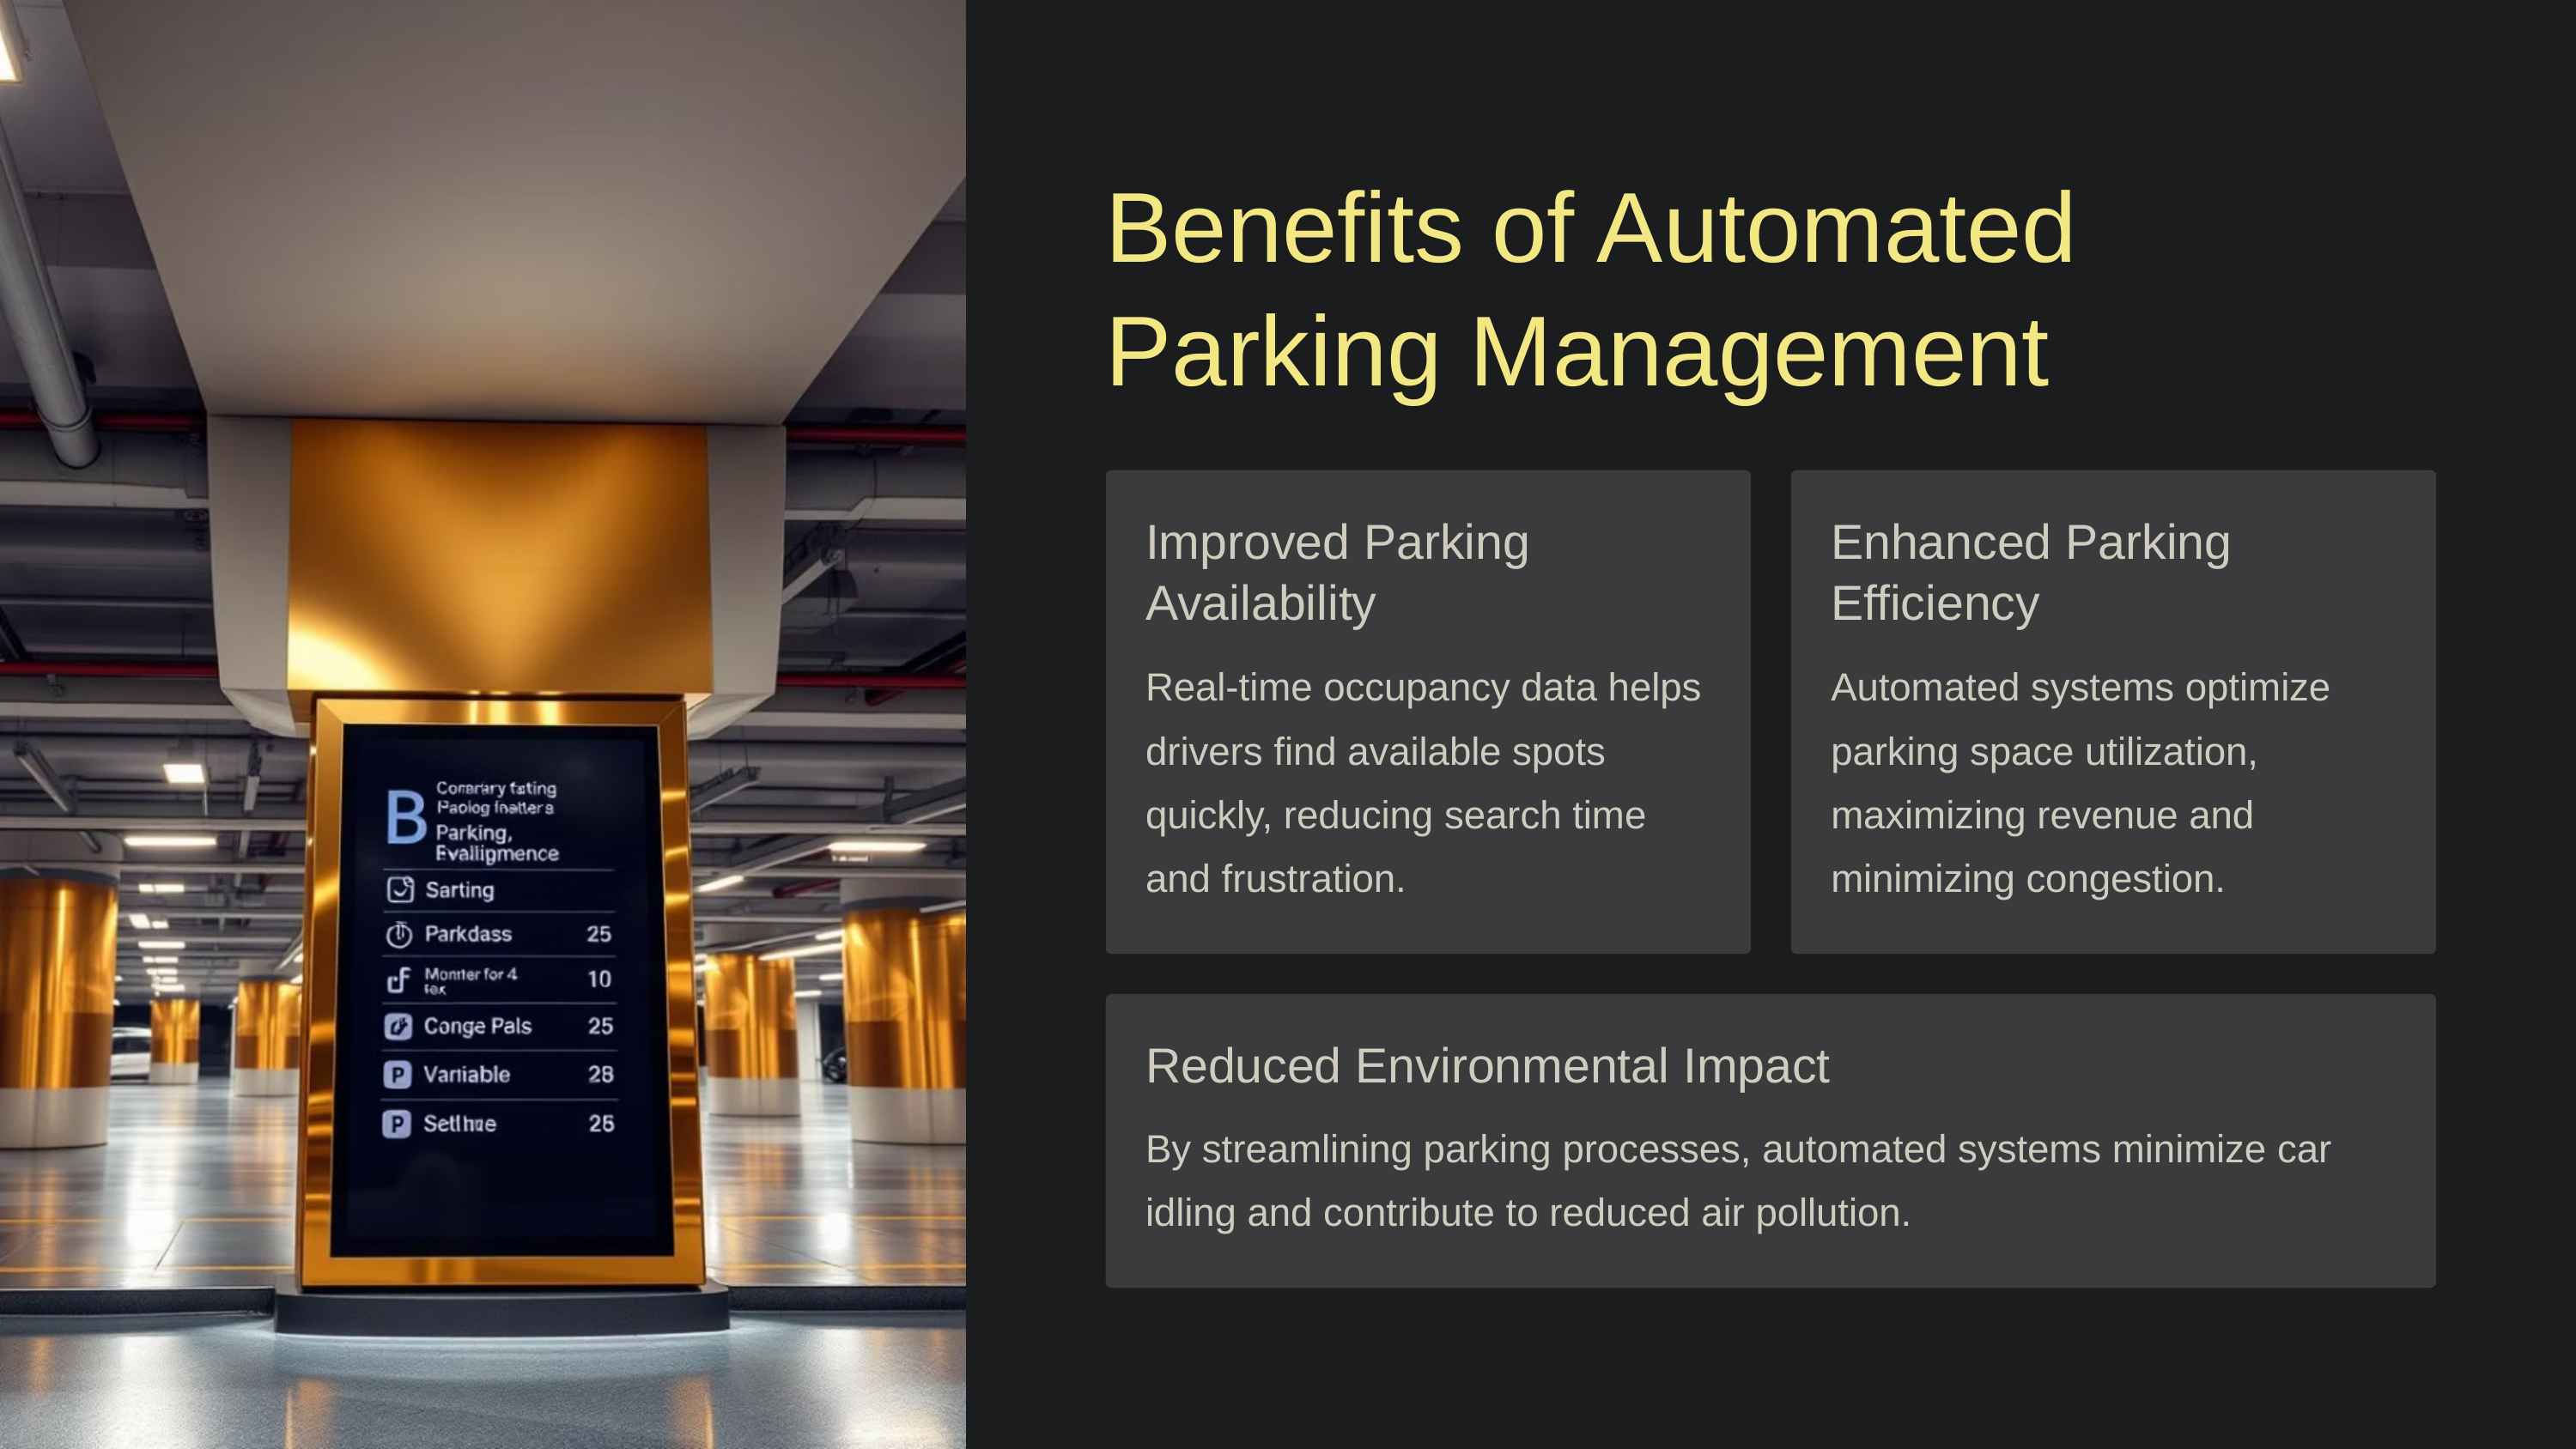

Benefits of Automated Parking Management

Improved Parking Availability
Enhanced Parking Efficiency
Real-time occupancy data helps drivers find available spots quickly, reducing search time and frustration.
Automated systems optimize parking space utilization, maximizing revenue and minimizing congestion.

Reduced Environmental Impact
By streamlining parking processes, automated systems minimize car idling and contribute to reduced air pollution.